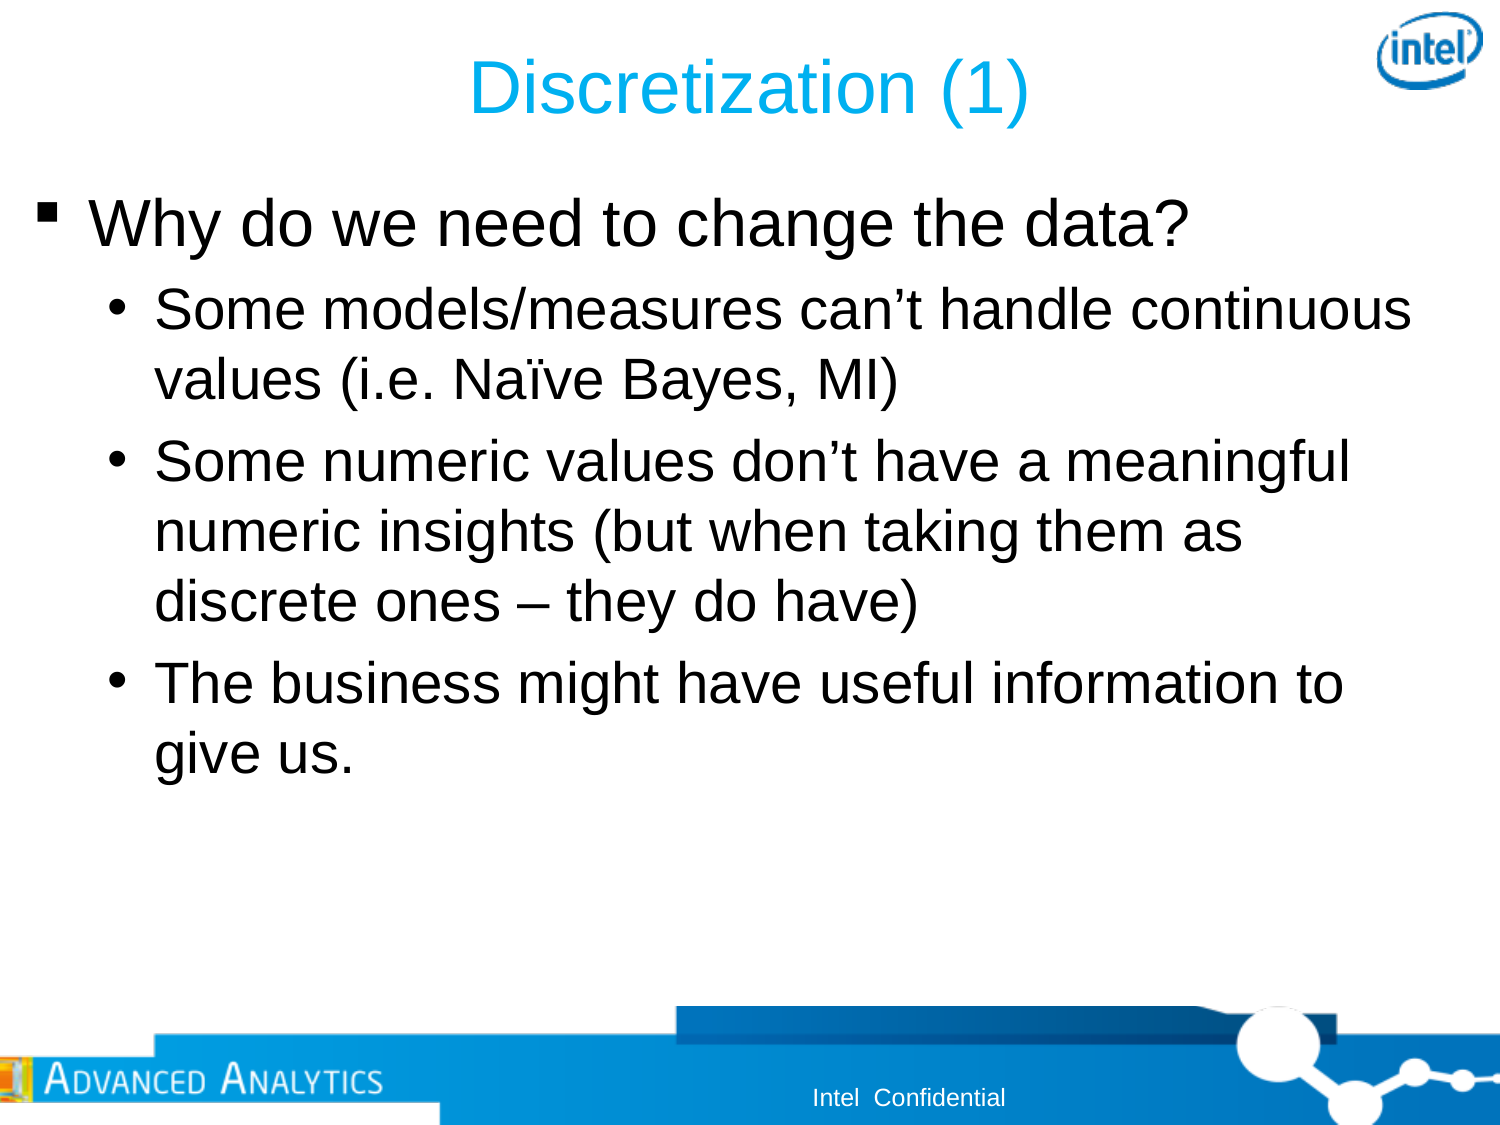

# Discretization (1)
Why do we need to change the data?
Some models/measures can’t handle continuous values (i.e. Naïve Bayes, MI)
Some numeric values don’t have a meaningful numeric insights (but when taking them as discrete ones – they do have)
The business might have useful information to give us.